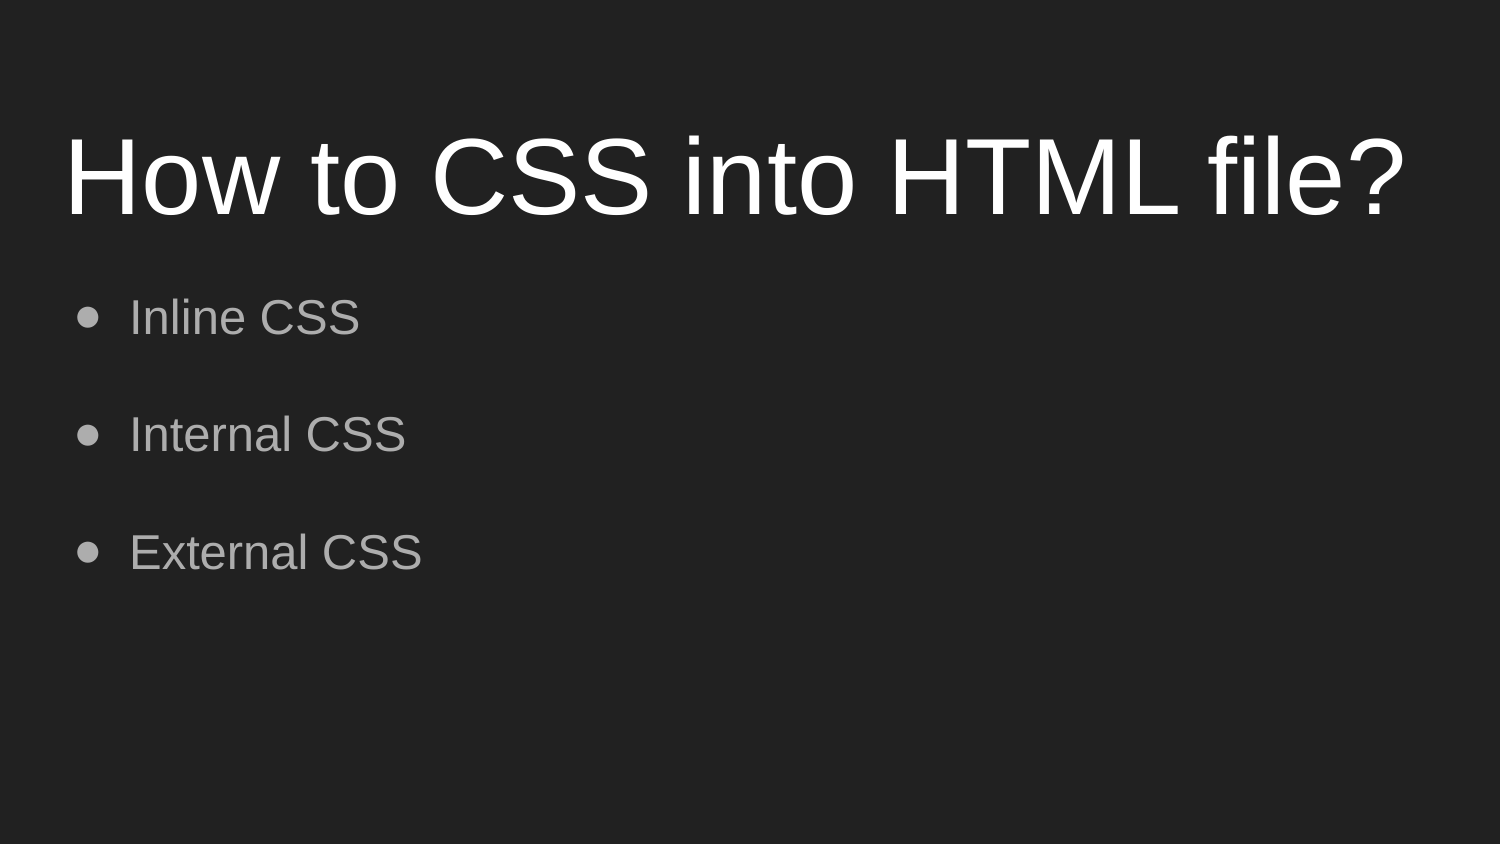

# How to CSS into HTML file?
Inline CSS

Internal CSS

External CSS